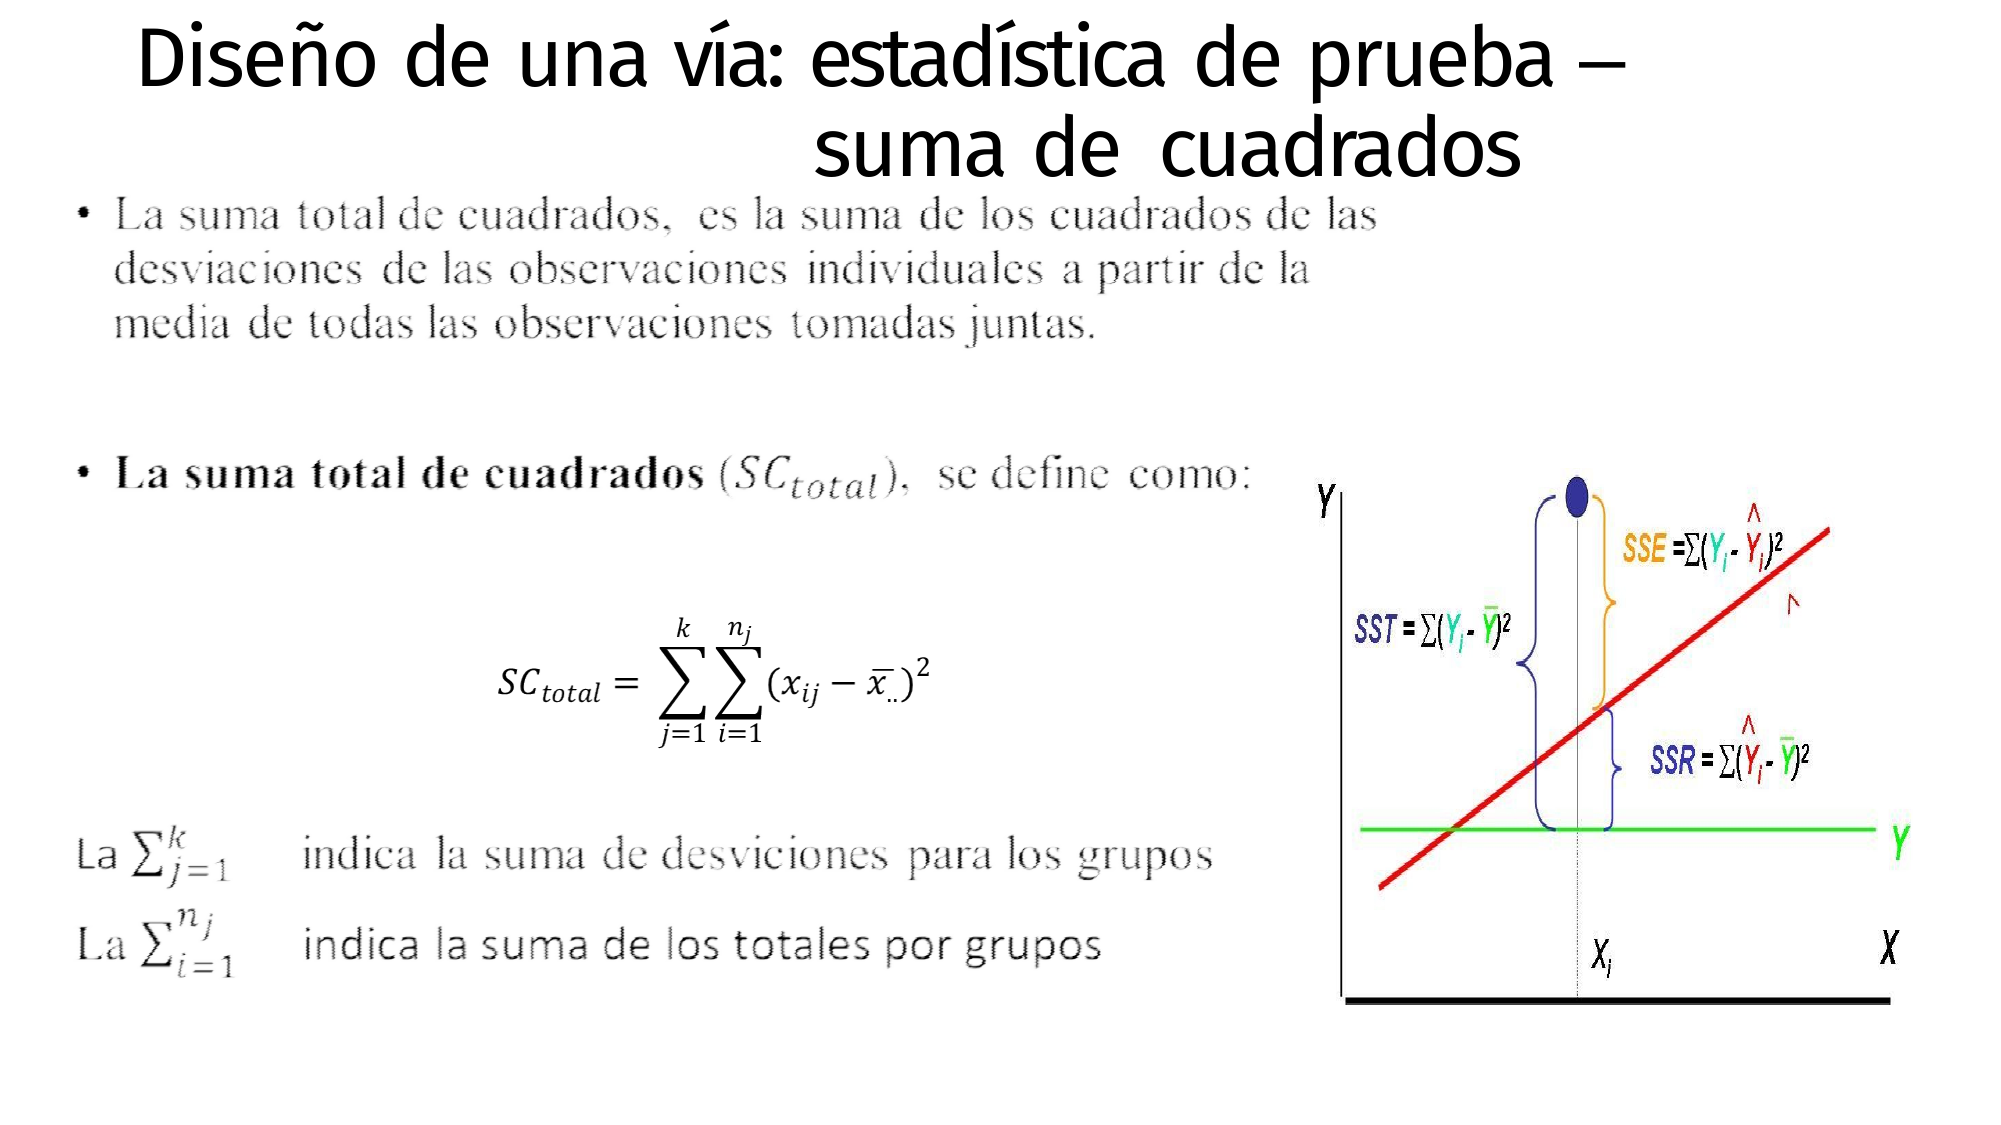

# Diseño de una vía: estadística de prueba – suma de  cuadrados